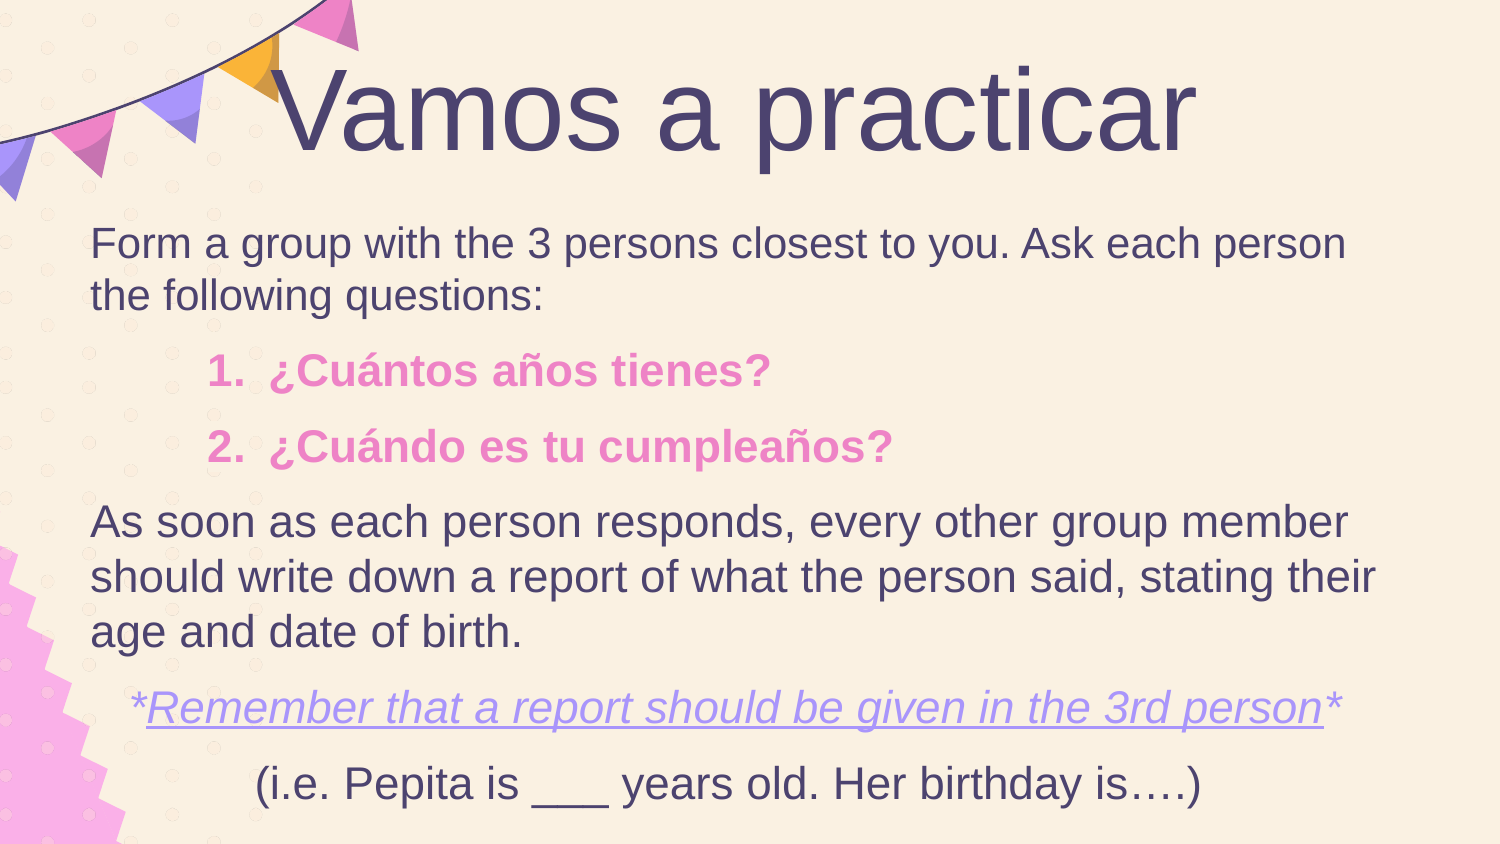

# Vamos a practicar
Form a group with the 3 persons closest to you. Ask each person the following questions:
¿Cuántos años tienes?
¿Cuándo es tu cumpleaños?
As soon as each person responds, every other group member should write down a report of what the person said, stating their age and date of birth.
*Remember that a report should be given in the 3rd person*
(i.e. Pepita is ___ years old. Her birthday is….)